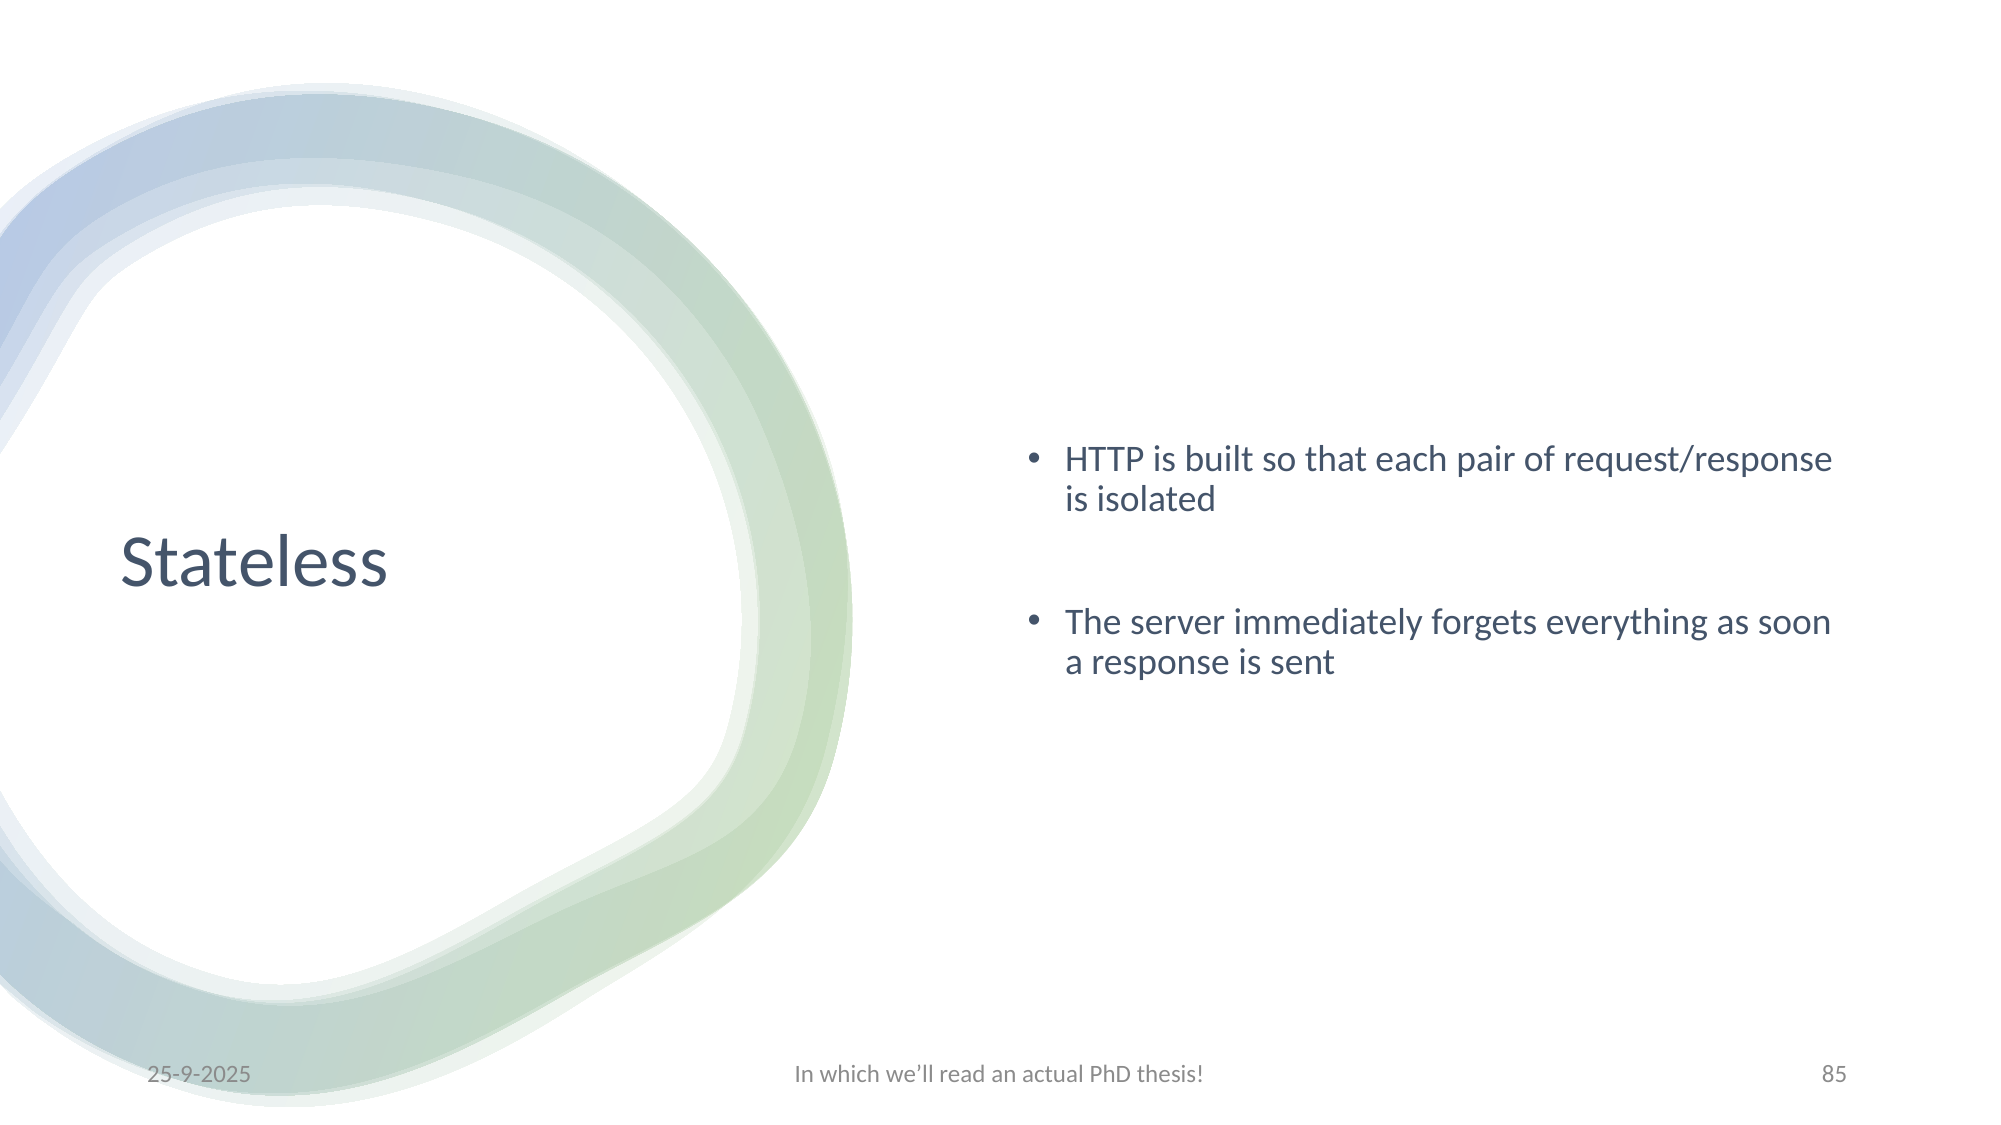

HTTP is built so that each pair of request/response is isolated

The server immediately forgets everything as soon a response is sent
# Stateless
25-9-2025
In which we’ll read an actual PhD thesis!
85